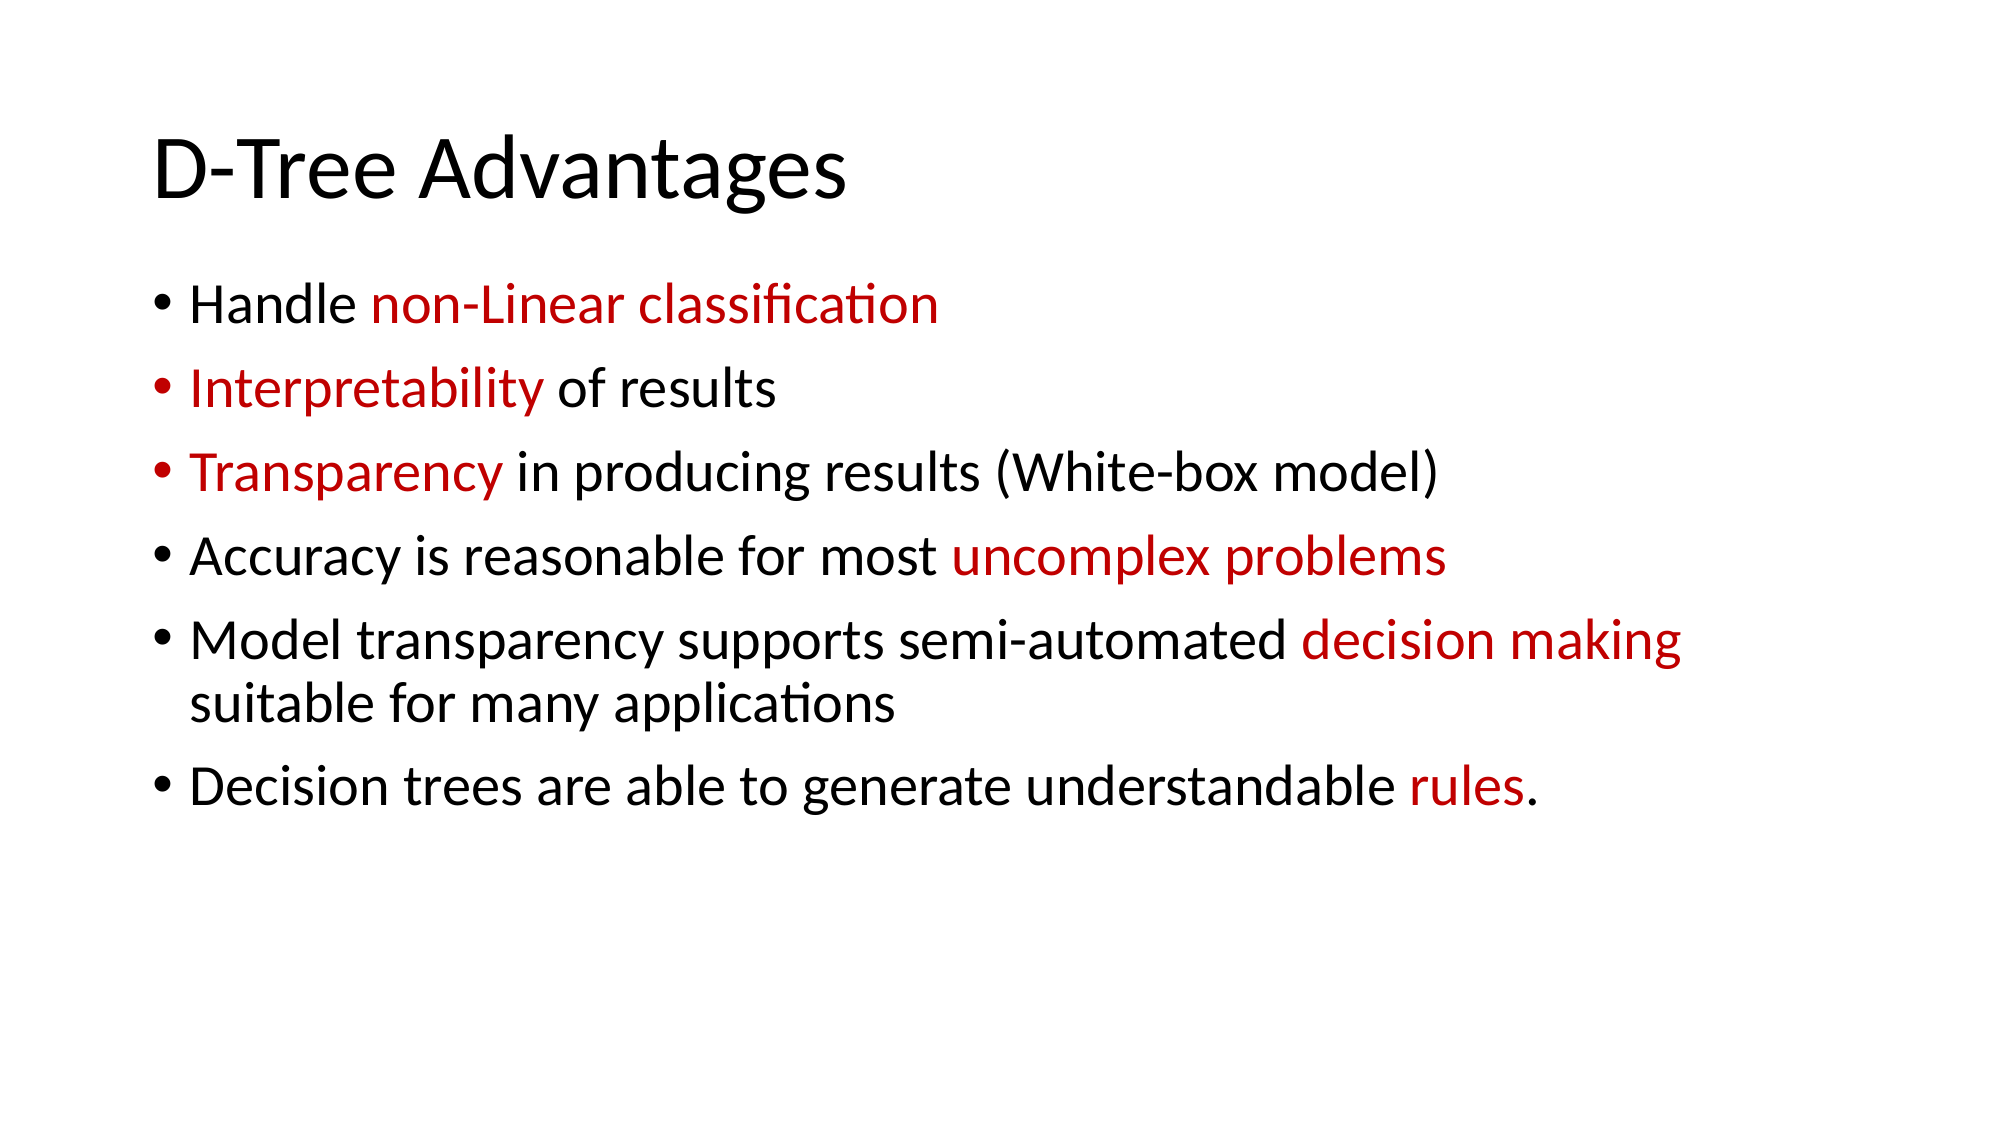

# D-Tree Advantages
Handle non-Linear classification
Interpretability of results
Transparency in producing results (White-box model)
Accuracy is reasonable for most uncomplex problems
Model transparency supports semi-automated decision making suitable for many applications
Decision trees are able to generate understandable rules.